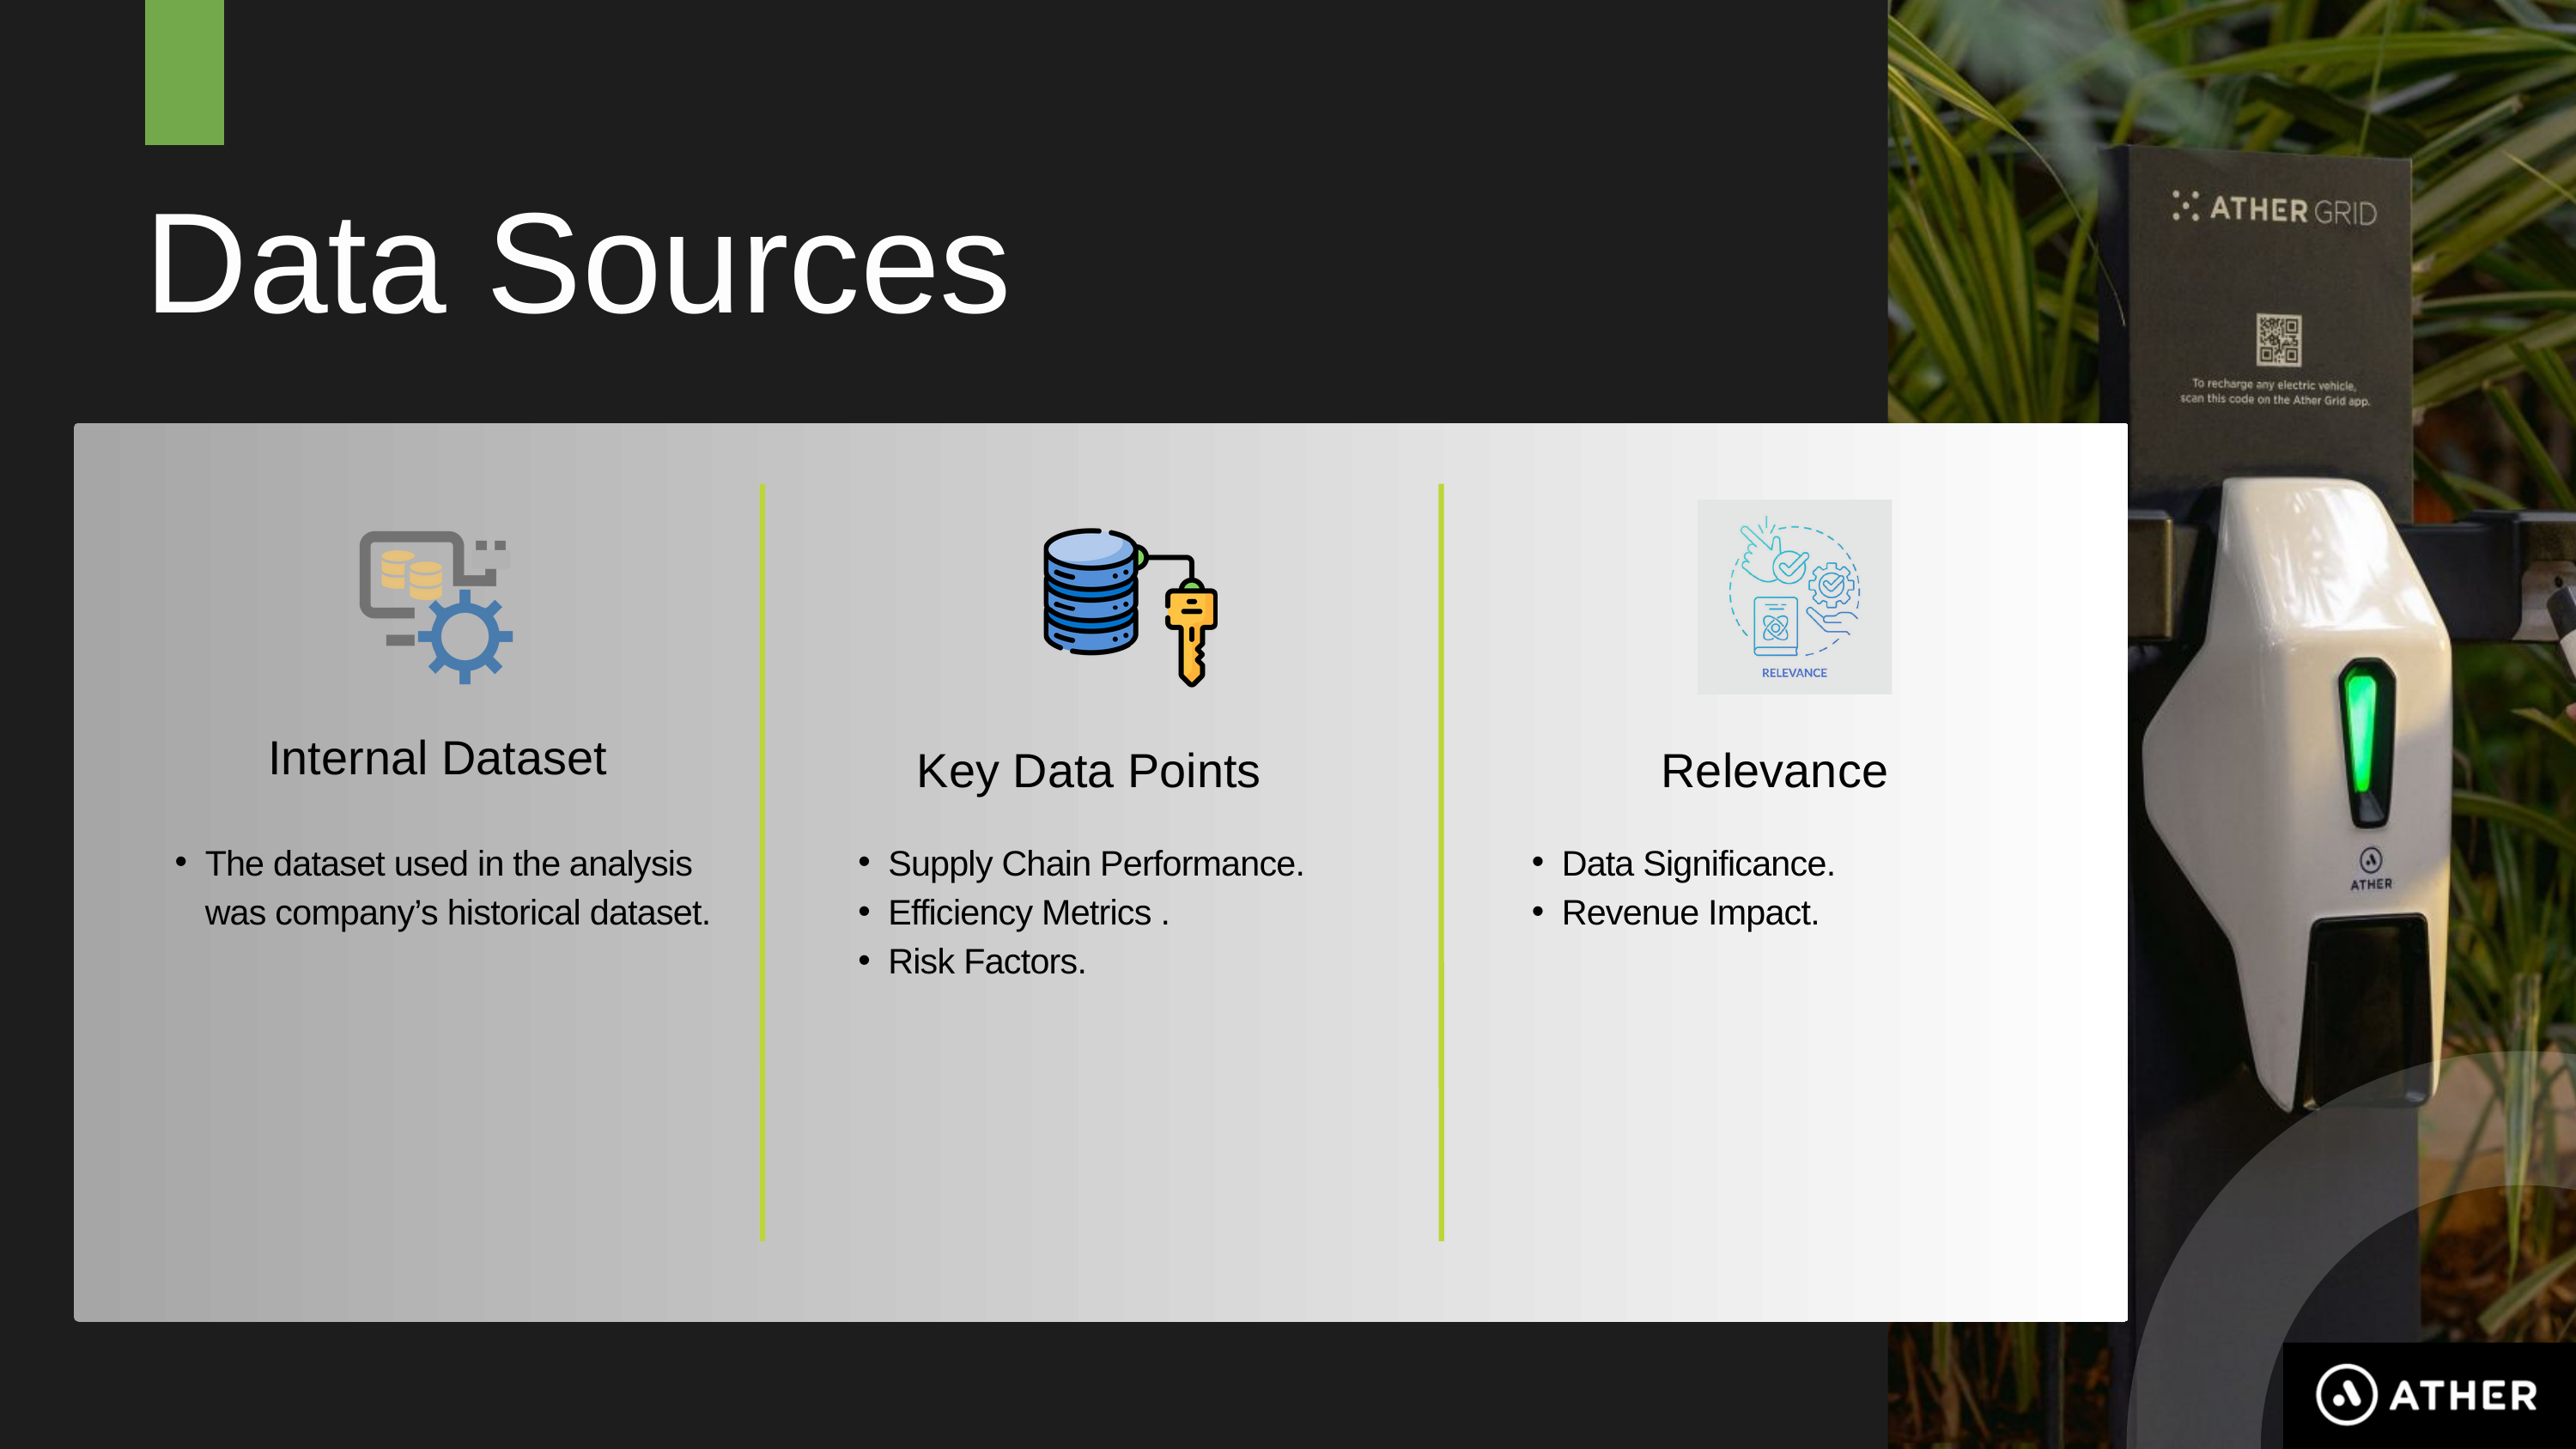

Data Sources

Internal Dataset
Key Data Points
Relevance
The dataset used in the analysis was company’s historical dataset.
Supply Chain Performance.
Efficiency Metrics .
Risk Factors.

Data Significance.
Revenue Impact.